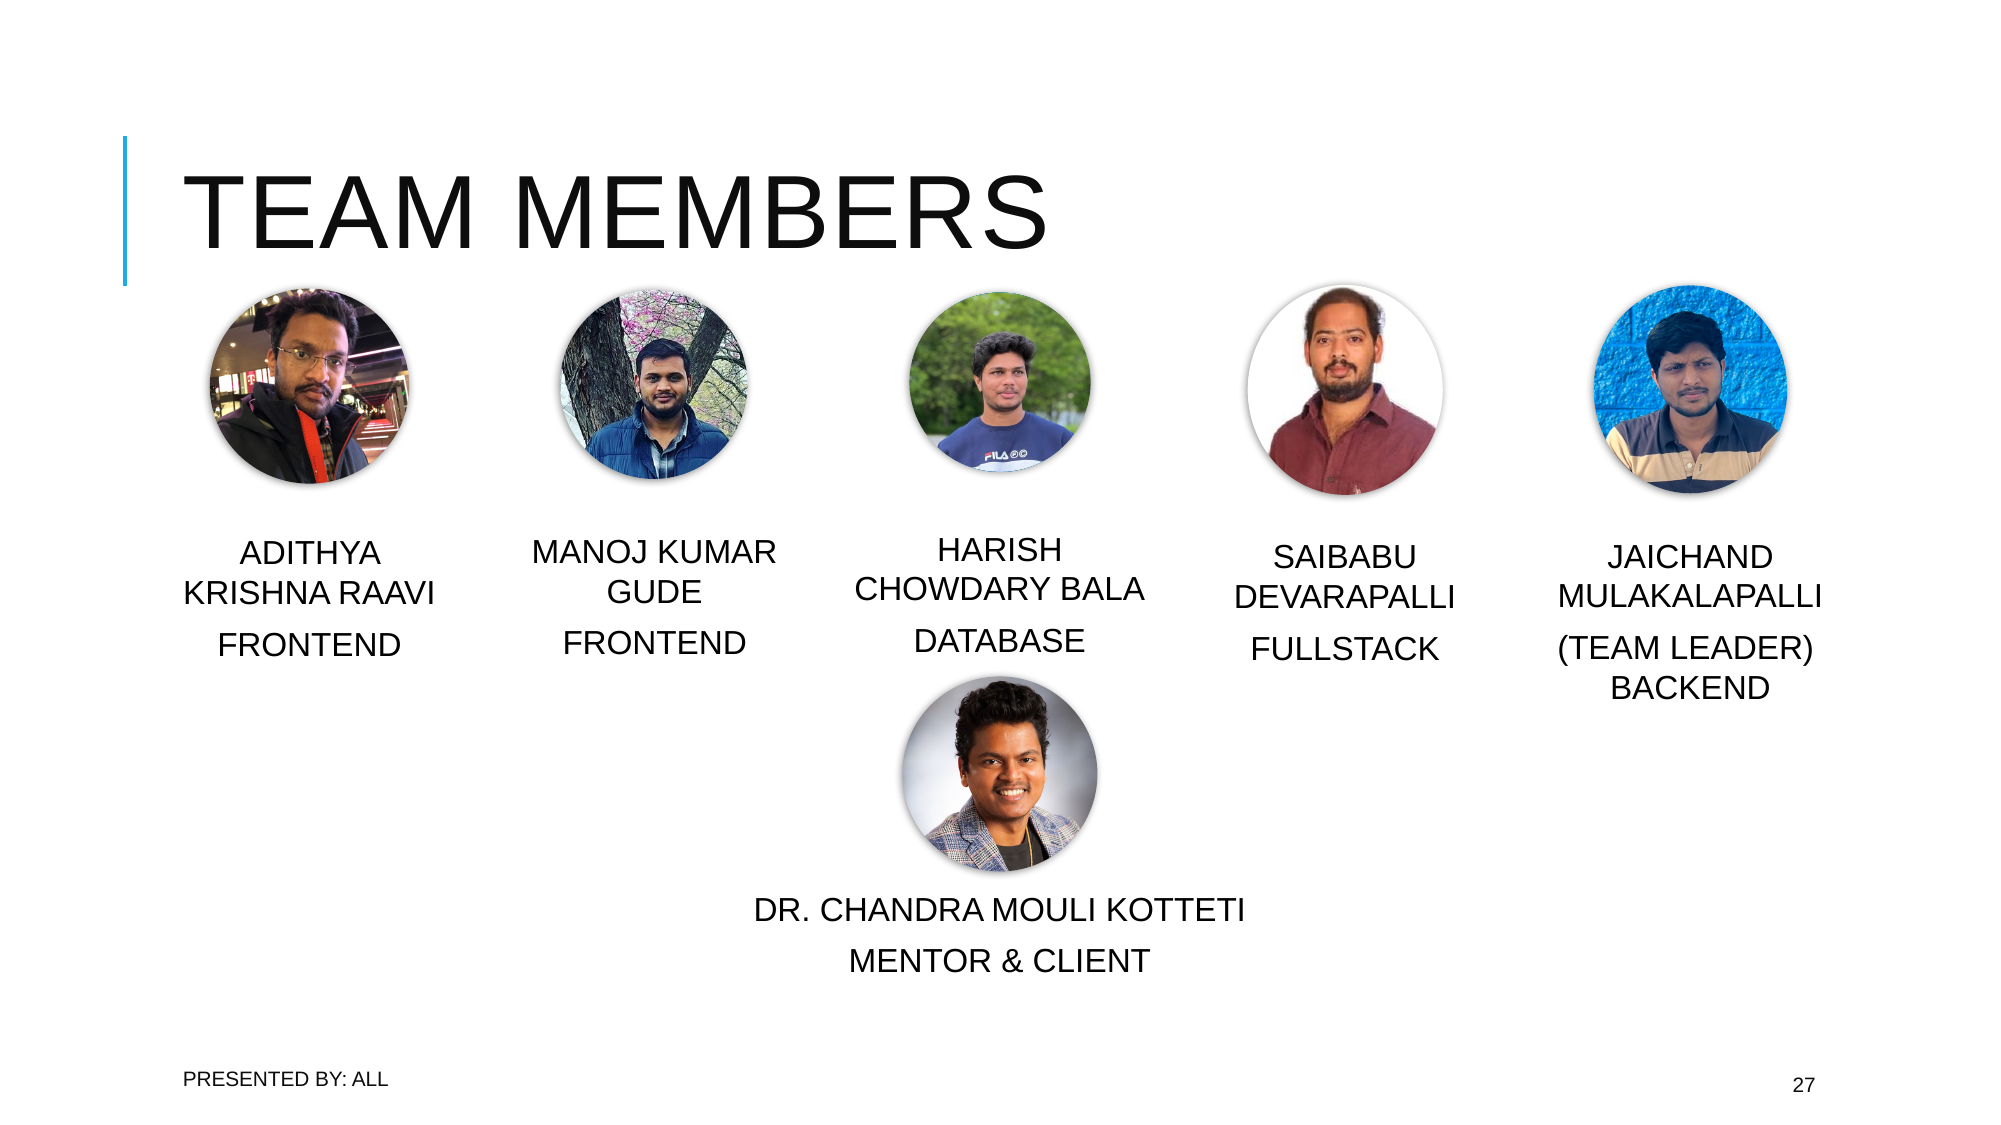

# Team Members
ADITHYA KRISHNA RAAVI
FRONTEND
MANOJ KUMAR GUDE
FRONTEND
HARISH CHOWDARY BALA
DATABASE
Saibabu devarapalli
Fullstack
JAICHAND MULAKALAPALLI
(TEAM LEADER)  BACKEND
DR. CHANDRA MOULI KOTTETI
Mentor & Client
Presented by: ALL
27